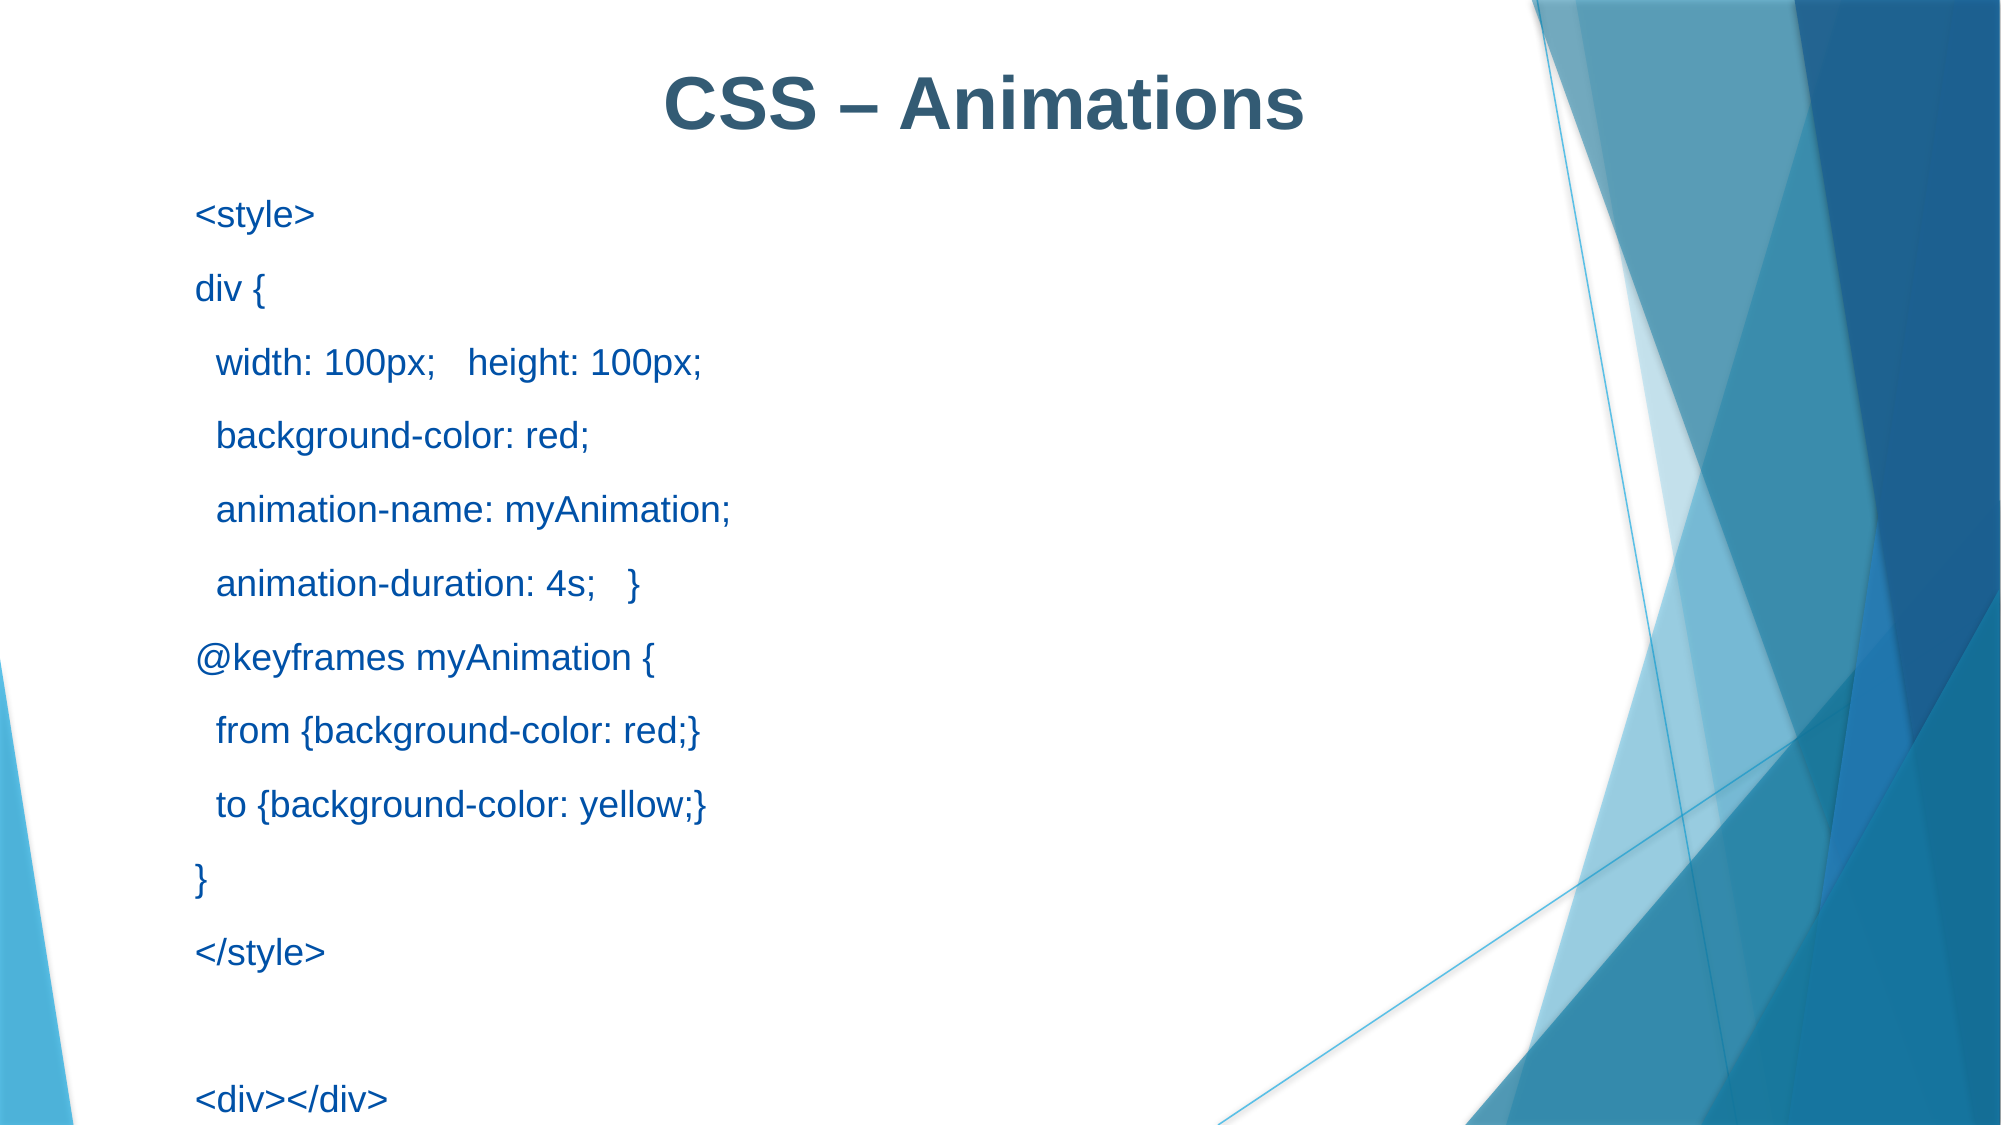

CSS – Animations
<style>
div {
  width: 100px;   height: 100px;
  background-color: red;
  animation-name: myAnimation;
  animation-duration: 4s;   }
@keyframes myAnimation {
  from {background-color: red;}
  to {background-color: yellow;}
}
</style>

<div></div>